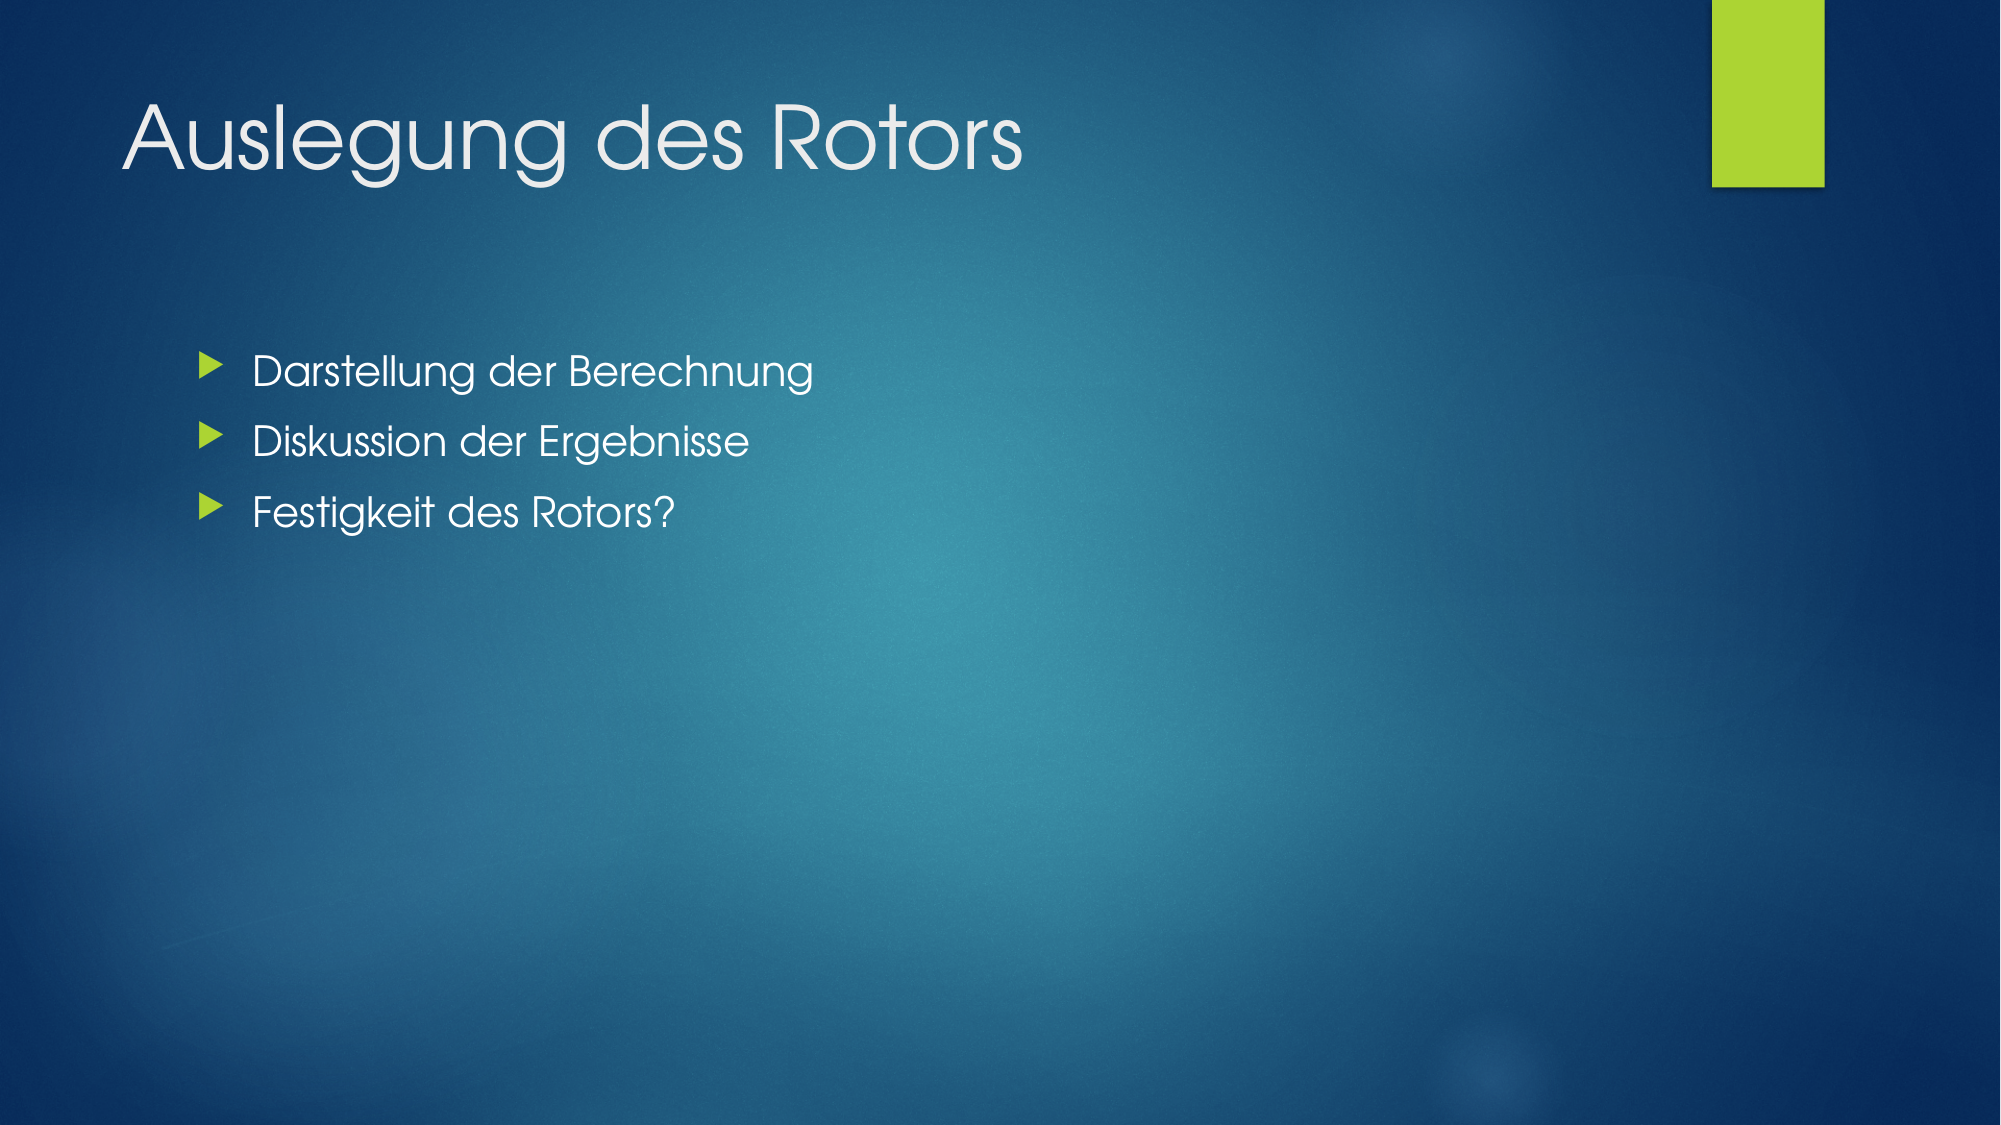

# Auslegung des Rotors
Darstellung der Berechnung
Diskussion der Ergebnisse
Festigkeit des Rotors?